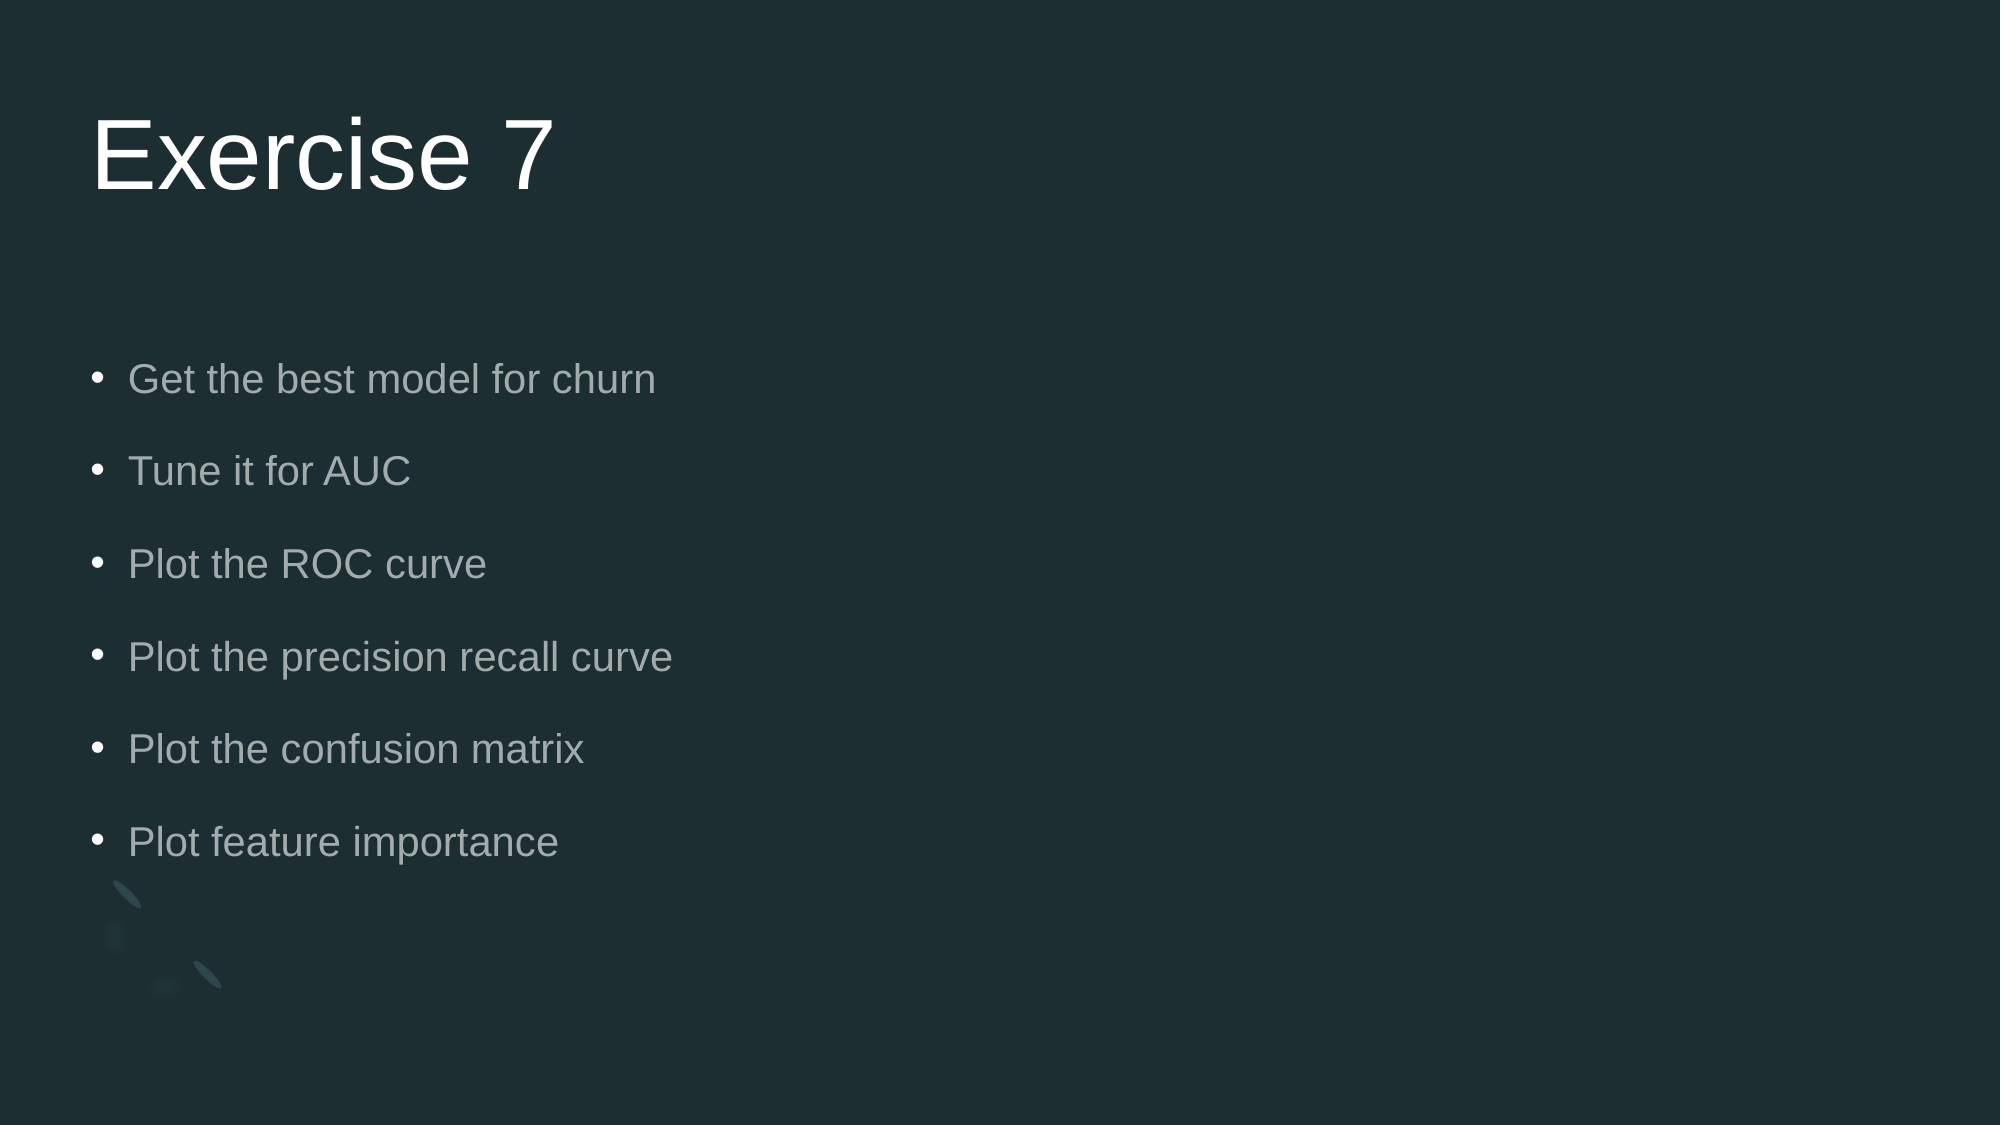

# Exercise 7
Get the best model for churn
Tune it for AUC
Plot the ROC curve
Plot the precision recall curve
Plot the confusion matrix
Plot feature importance